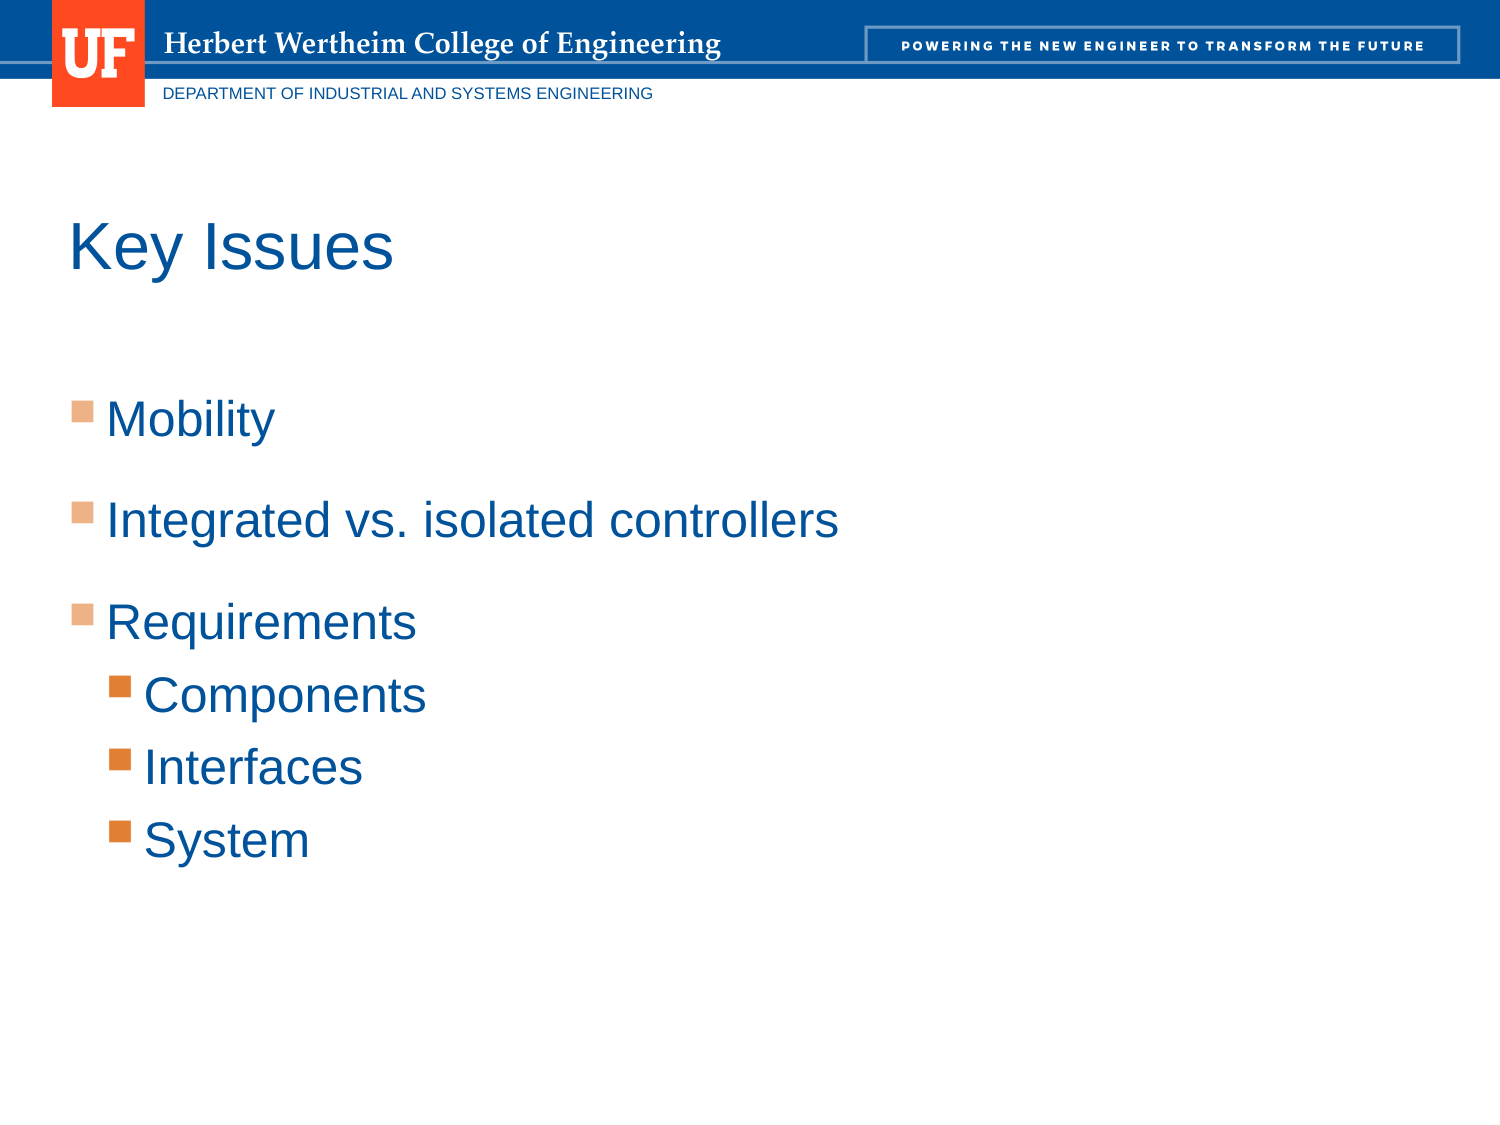

# Key Issues
Mobility
Integrated vs. isolated controllers
Requirements
Components
Interfaces
System